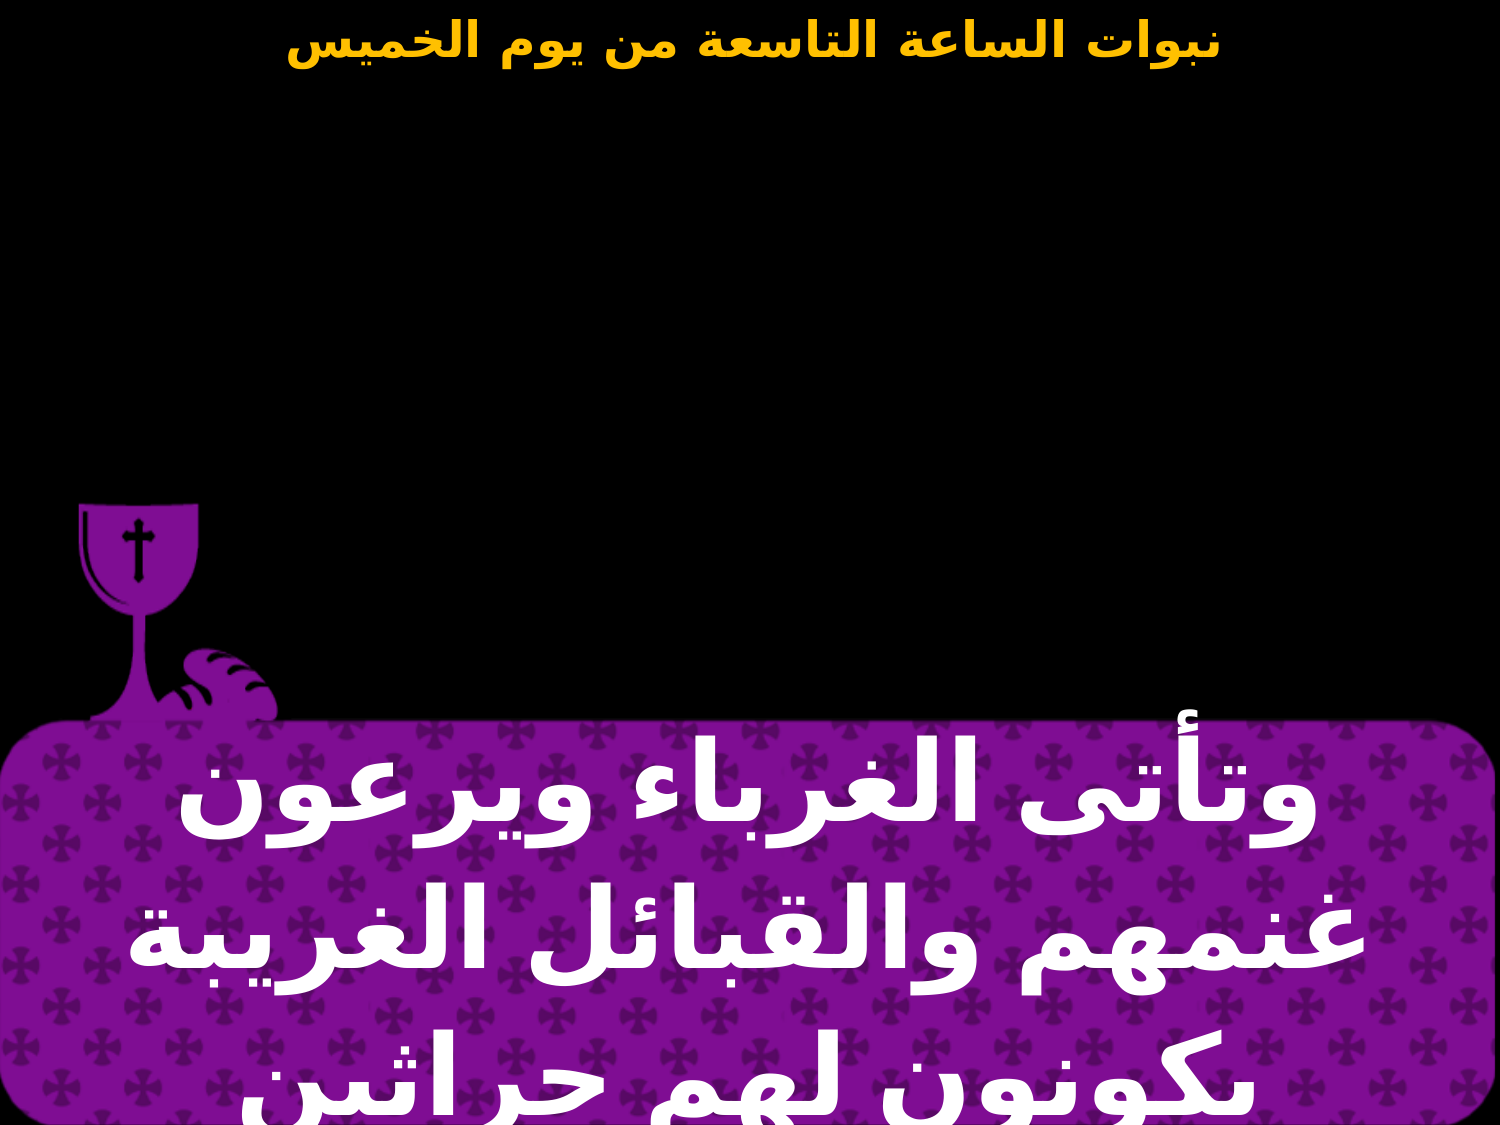

| وتأتى الغرباء ويرعون غنمهم والقبائل الغريبة يكونون لهم حراثين وكرامين |
| --- |